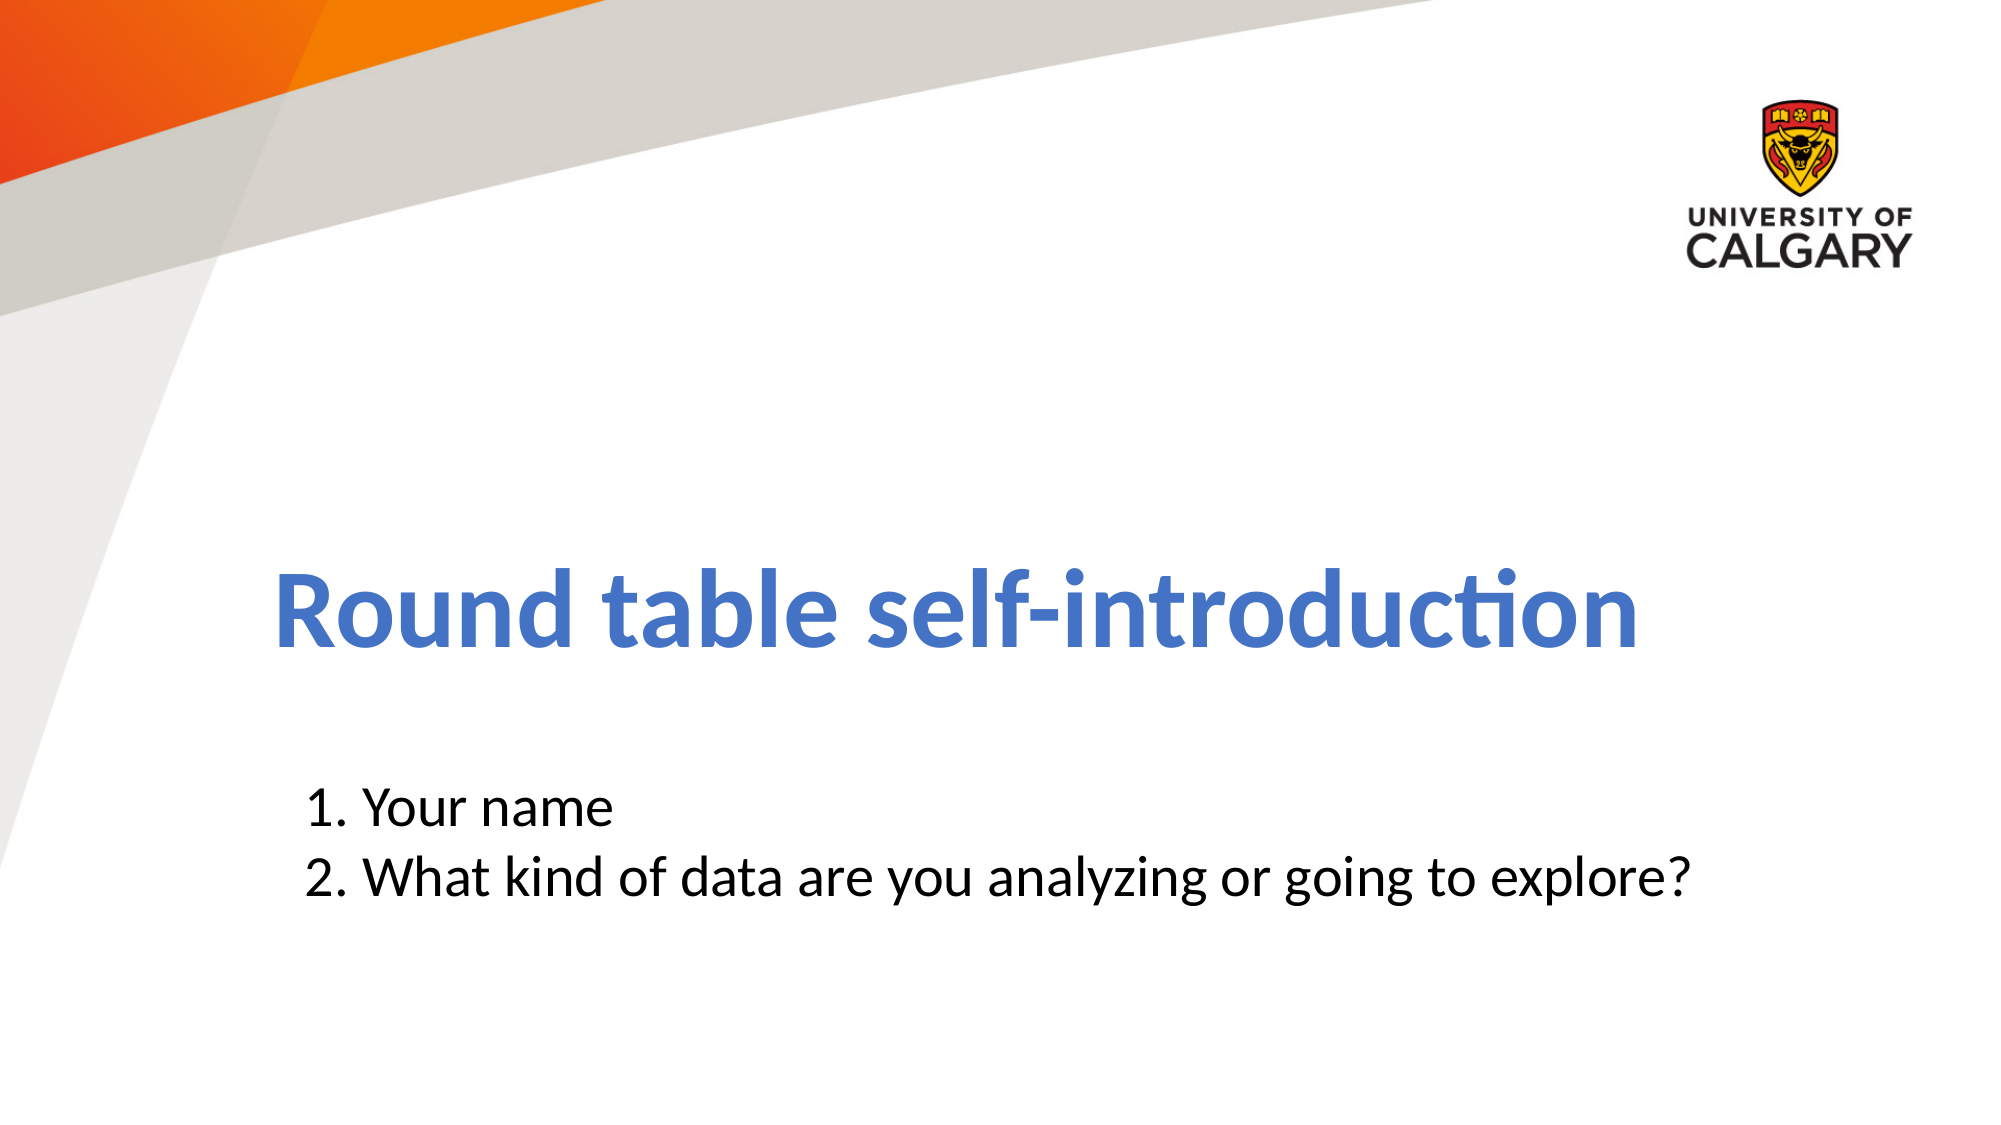

# Round table self-introduction
1. Your name
2. What kind of data are you analyzing or going to explore?